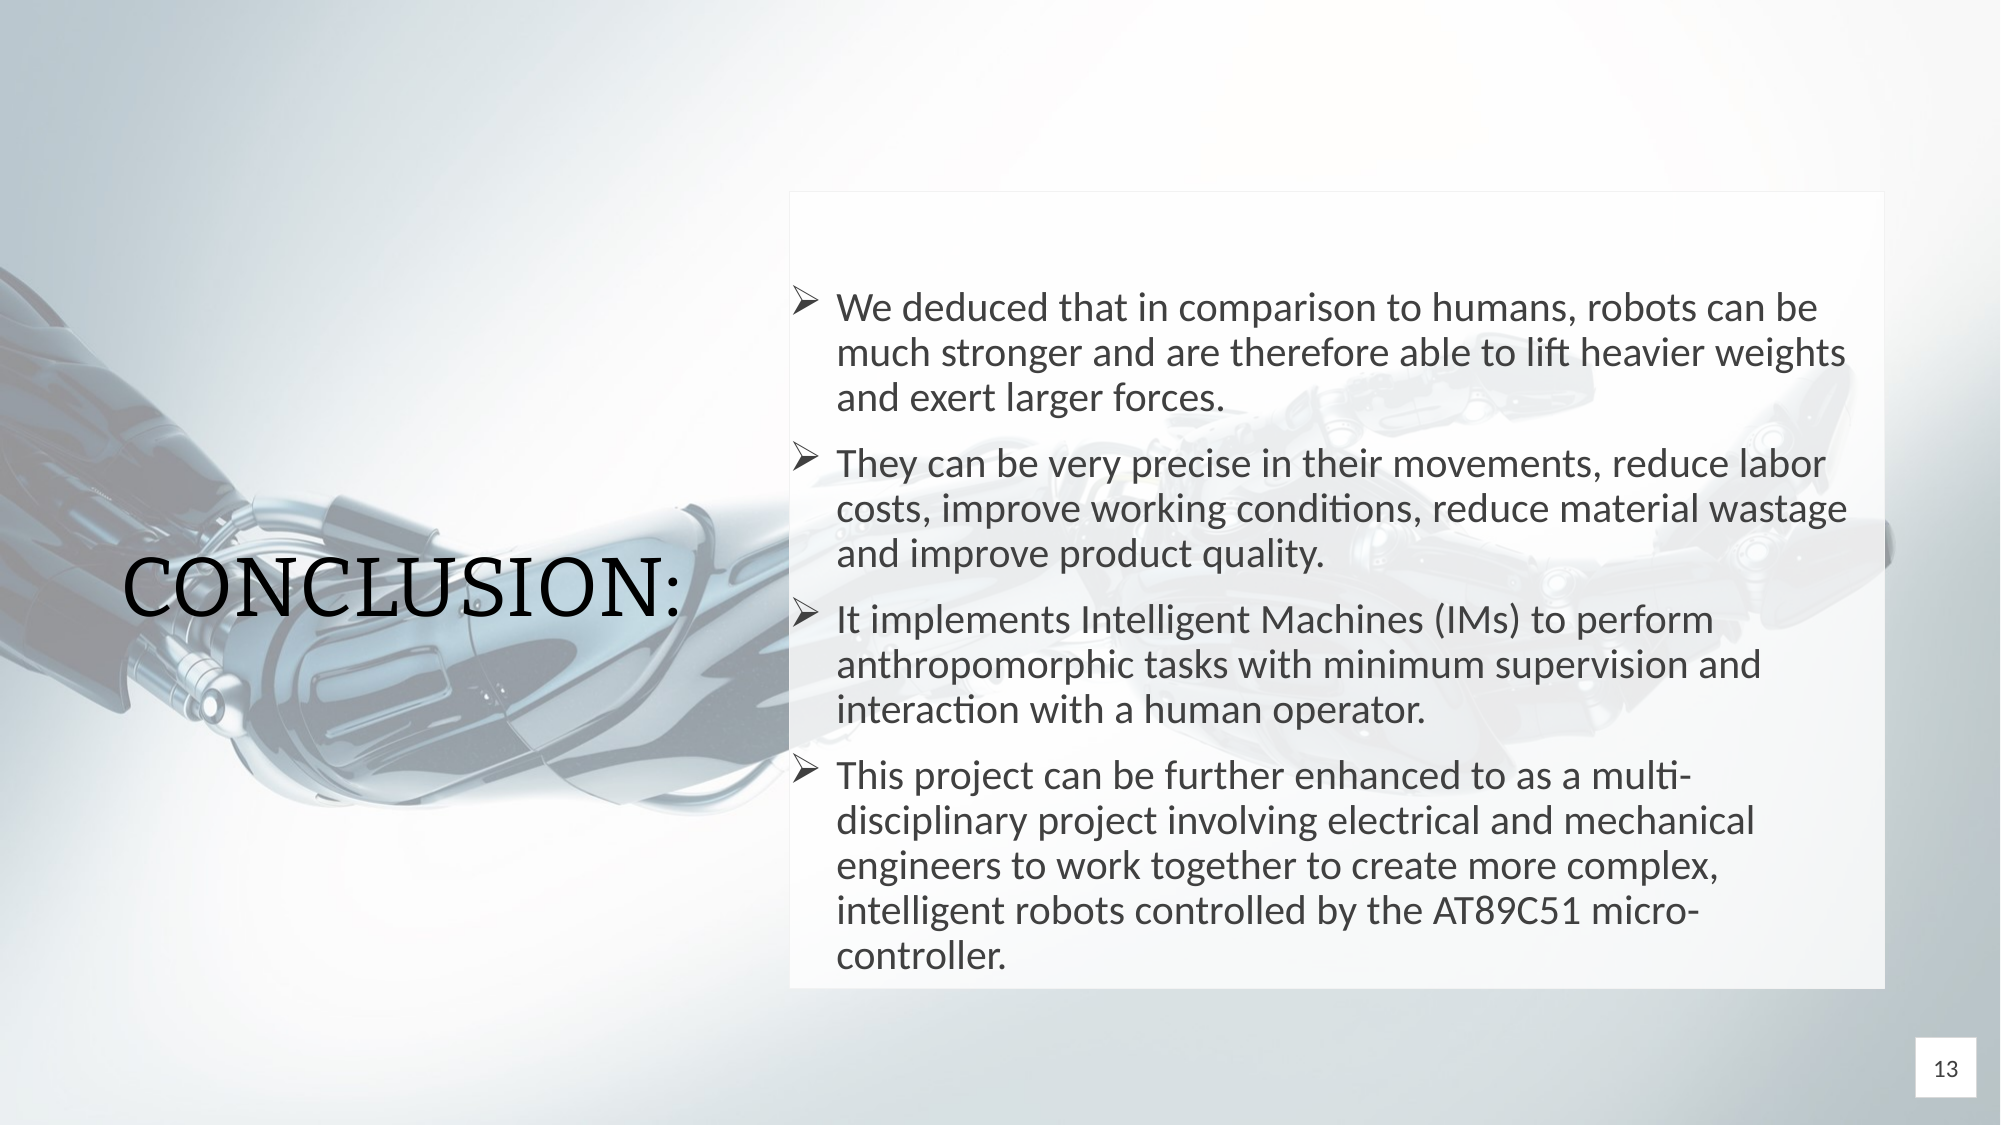

# CONCLUSION:

We deduced that in comparison to humans, robots can be much stronger and are therefore able to lift heavier weights and exert larger forces.
They can be very precise in their movements, reduce labor costs, improve working conditions, reduce material wastage and improve product quality.
It implements Intelligent Machines (IMs) to perform anthropomorphic tasks with minimum supervision and interaction with a human operator.
This project can be further enhanced to as a multi-disciplinary project involving electrical and mechanical engineers to work together to create more complex, intelligent robots controlled by the AT89C51 micro-controller.
13